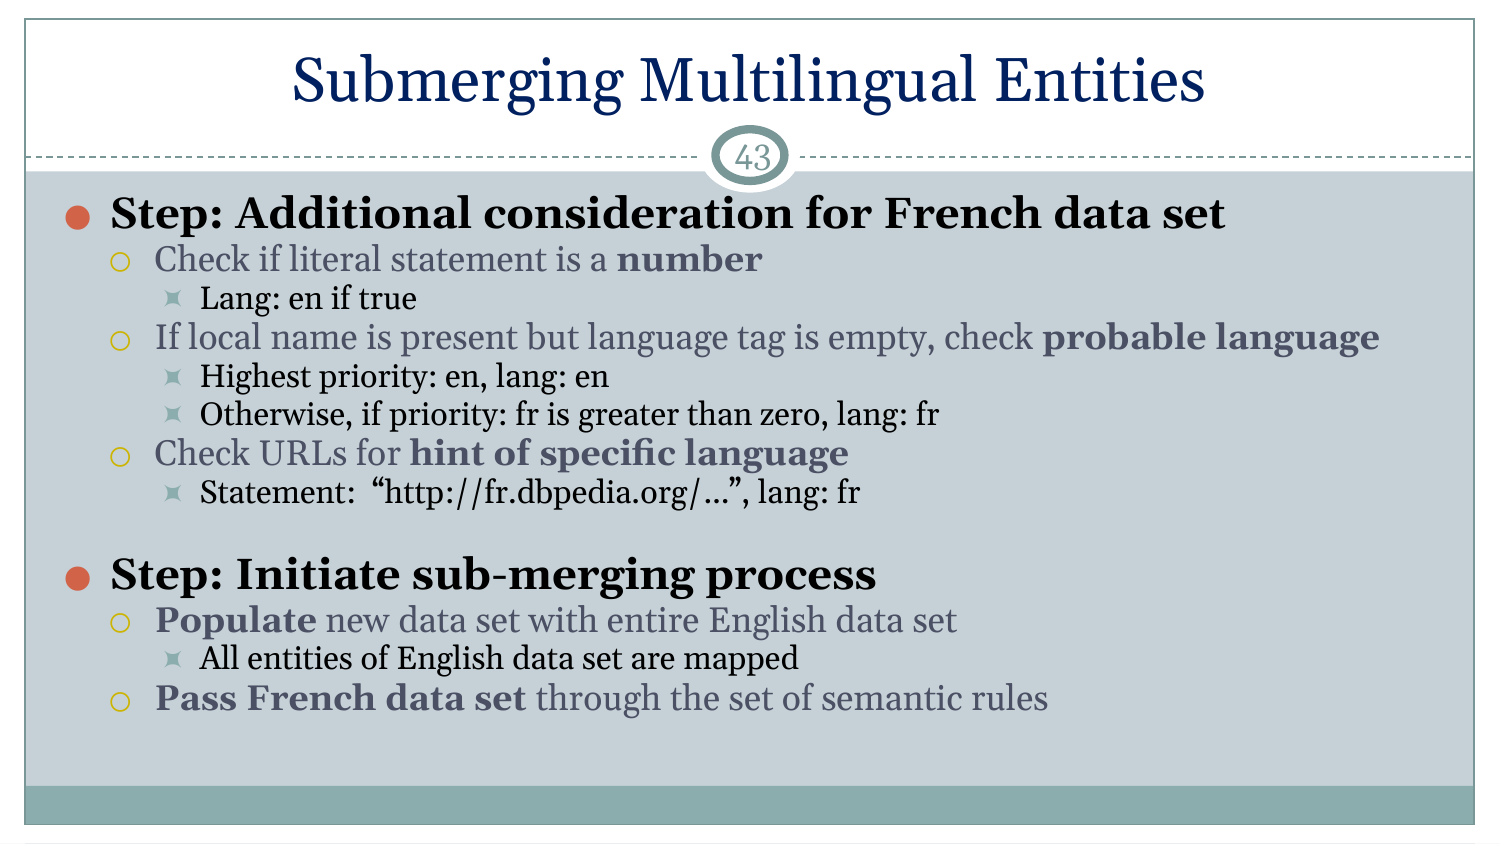

# Submerging Multilingual Entities
43
Step: Additional consideration for French data set
Check if literal statement is a number
Lang: en if true
If local name is present but language tag is empty, check probable language
Highest priority: en, lang: en
Otherwise, if priority: fr is greater than zero, lang: fr
Check URLs for hint of specific language
Statement:  “http://fr.dbpedia.org/…”, lang: fr

Step: Initiate sub-merging process
Populate new data set with entire English data set
All entities of English data set are mapped
Pass French data set through the set of semantic rules